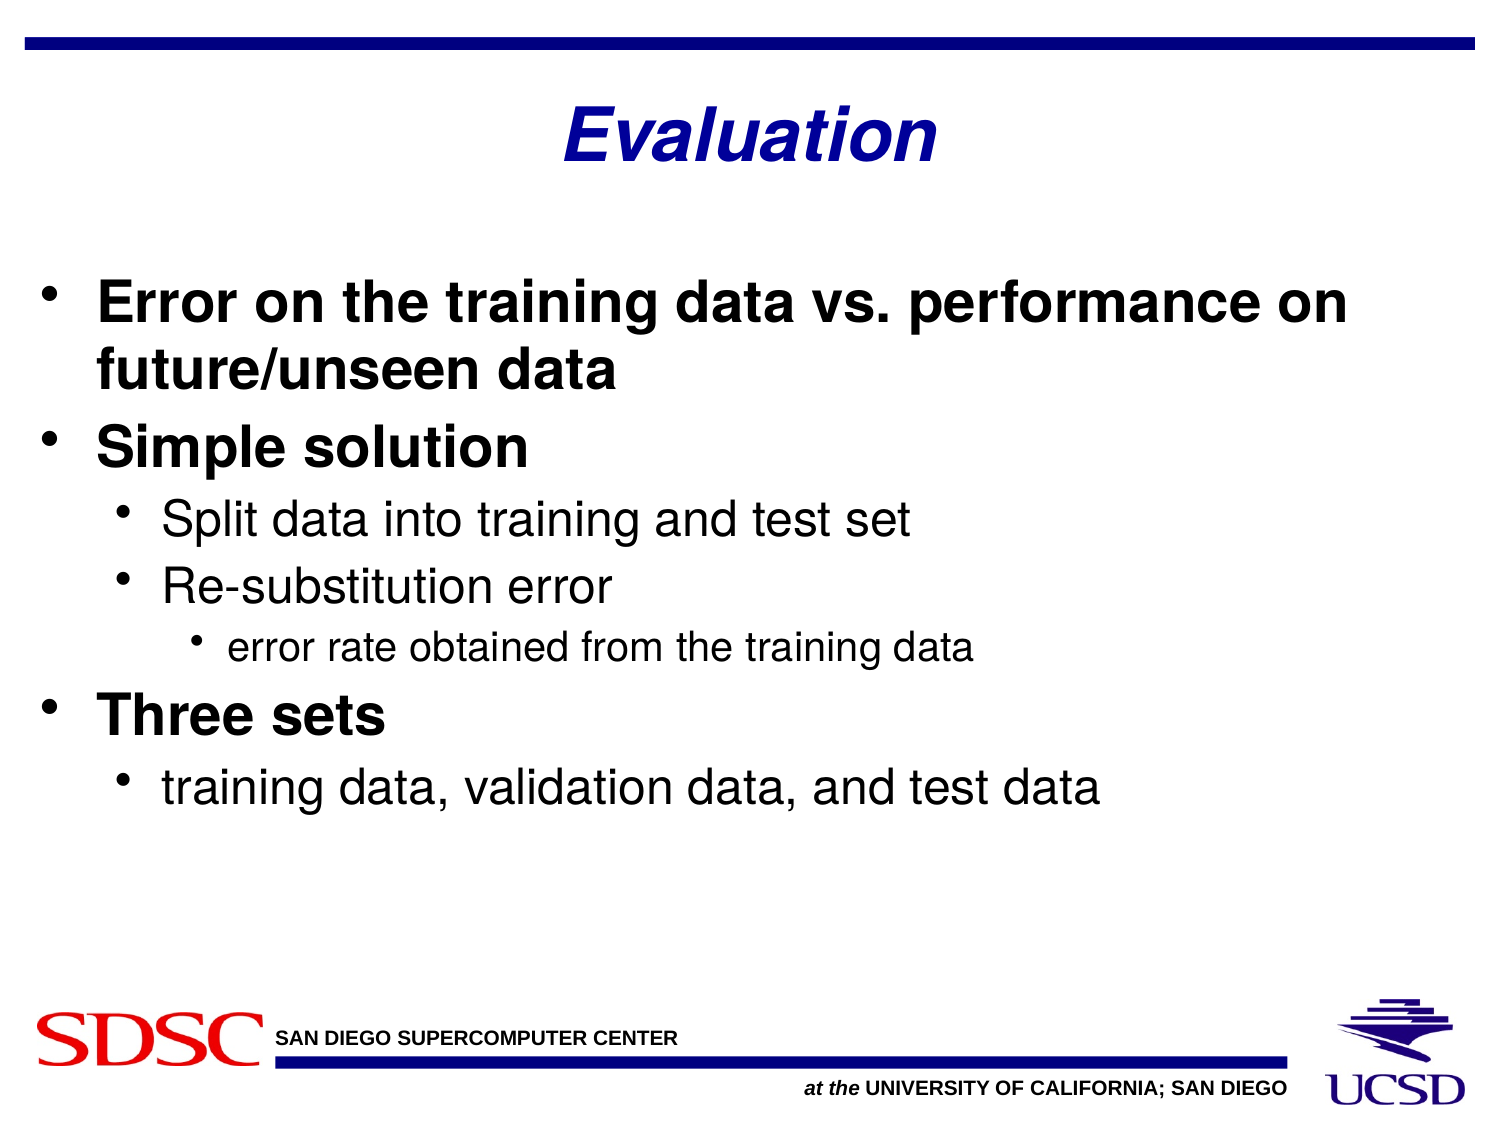

# Evaluation
Error on the training data vs. performance on future/unseen data
Simple solution
Split data into training and test set
Re-substitution error
error rate obtained from the training data
Three sets
training data, validation data, and test data